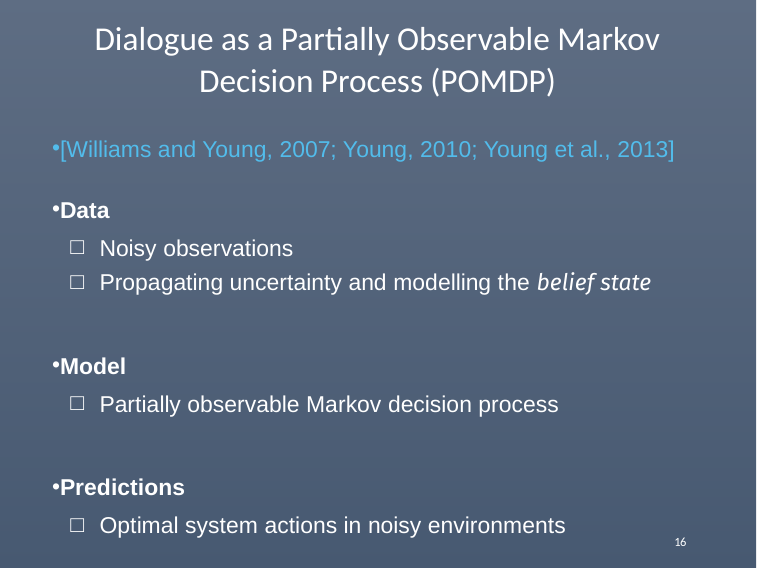

# Dialogue as a Partially Observable Markov Decision Process (POMDP)

[Williams and Young, 2007; Young, 2010; Young et al., 2013]

Data
Noisy observations
Propagating uncertainty and modelling the belief state

Model
Partially observable Markov decision process

Predictions
Optimal system actions in noisy environments
16